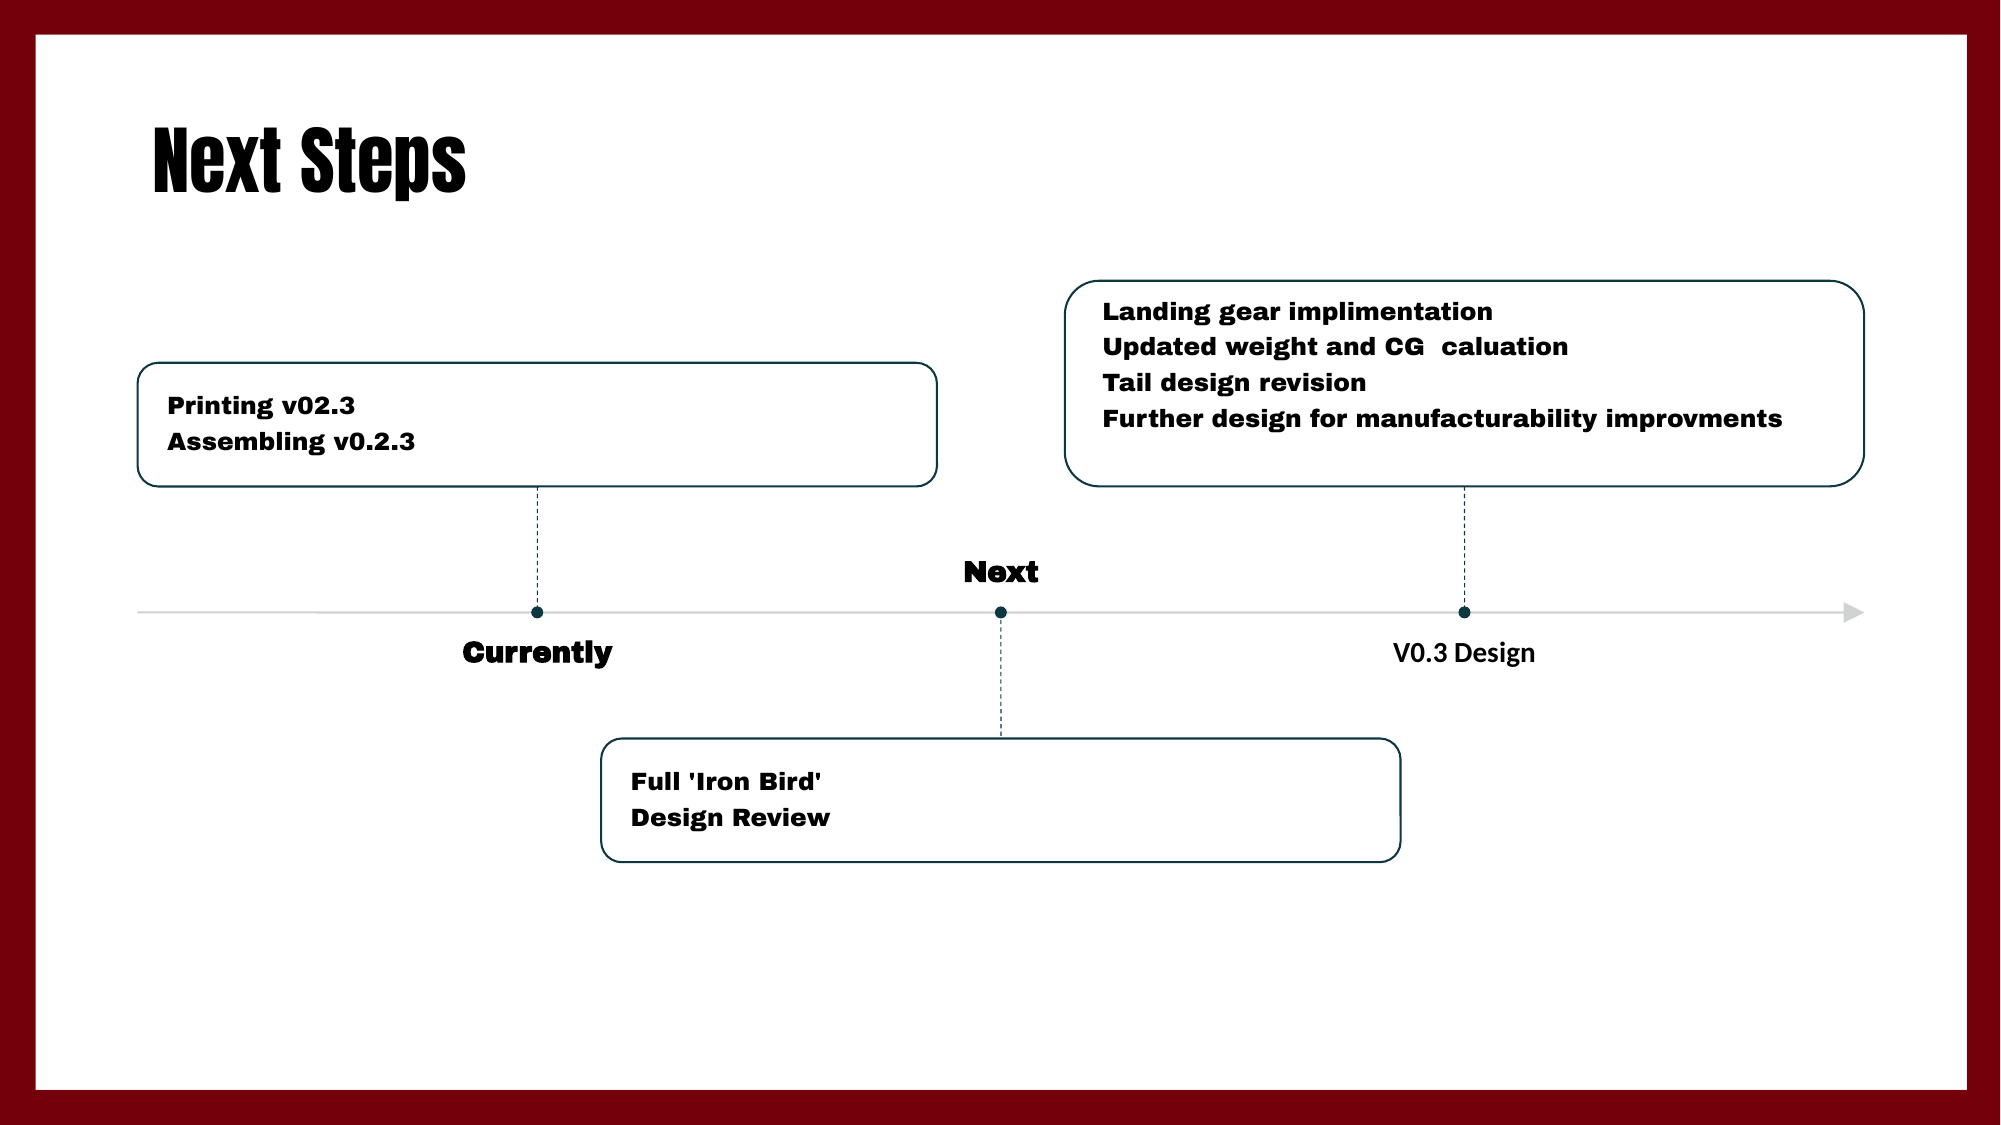

# Next Steps
Currently
Printing v02.3
Assembling v0.2.3
Next
Full 'Iron Bird'
Design Review
V0.3 Design
Landing gear implimentation
Updated weight and CG  caluation
Tail design revision
Further design for manufacturability improvments